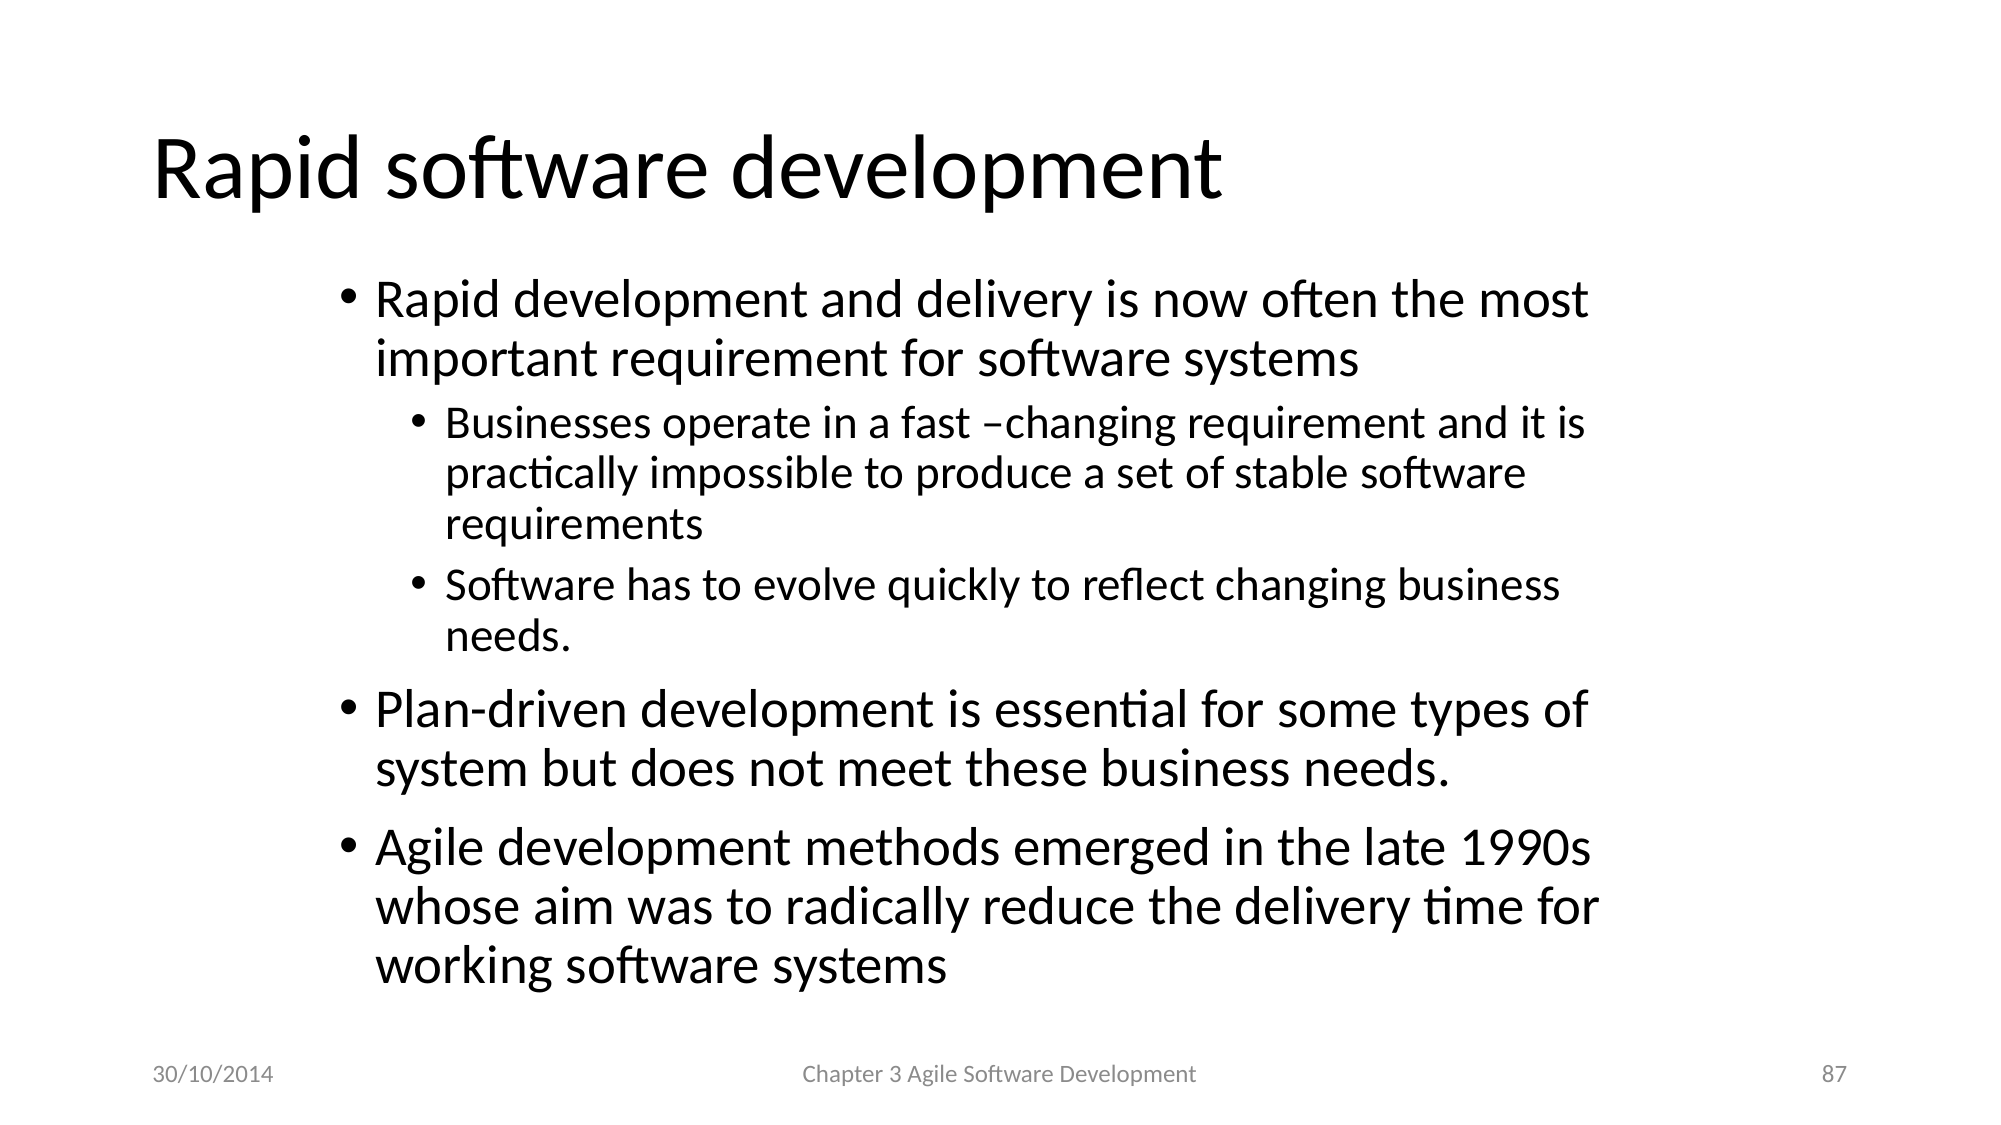

# Rapid software development
Rapid development and delivery is now often the most important requirement for software systems
Businesses operate in a fast –changing requirement and it is practically impossible to produce a set of stable software requirements
Software has to evolve quickly to reflect changing business needs.
Plan-driven development is essential for some types of system but does not meet these business needs.
Agile development methods emerged in the late 1990s whose aim was to radically reduce the delivery time for working software systems
30/10/2014
Chapter 3 Agile Software Development
87